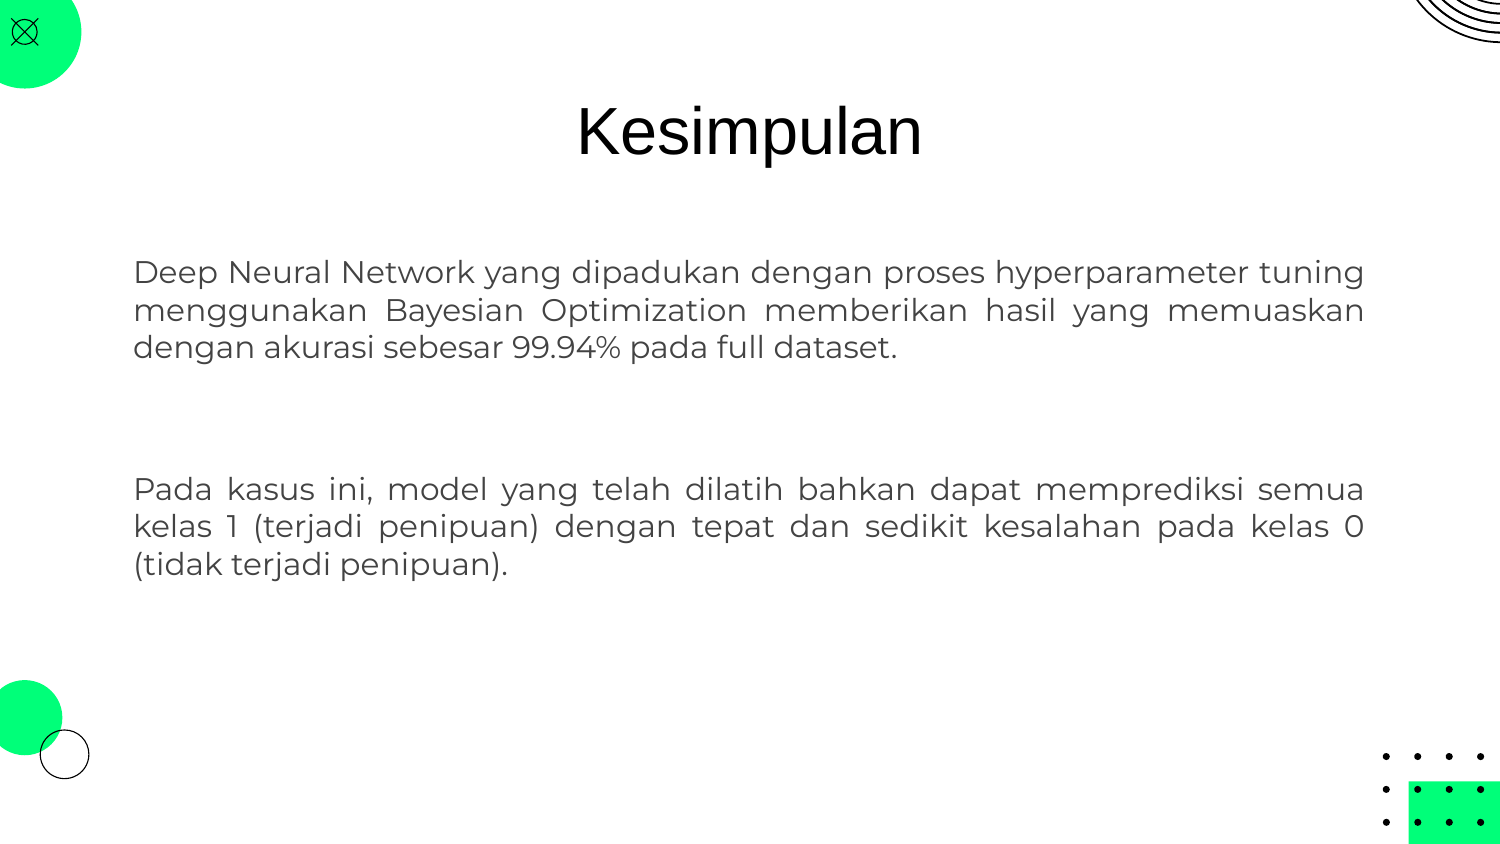

# Kesimpulan
Deep Neural Network yang dipadukan dengan proses hyperparameter tuning menggunakan Bayesian Optimization memberikan hasil yang memuaskan dengan akurasi sebesar 99.94% pada full dataset.

Pada kasus ini, model yang telah dilatih bahkan dapat memprediksi semua kelas 1 (terjadi penipuan) dengan tepat dan sedikit kesalahan pada kelas 0 (tidak terjadi penipuan).